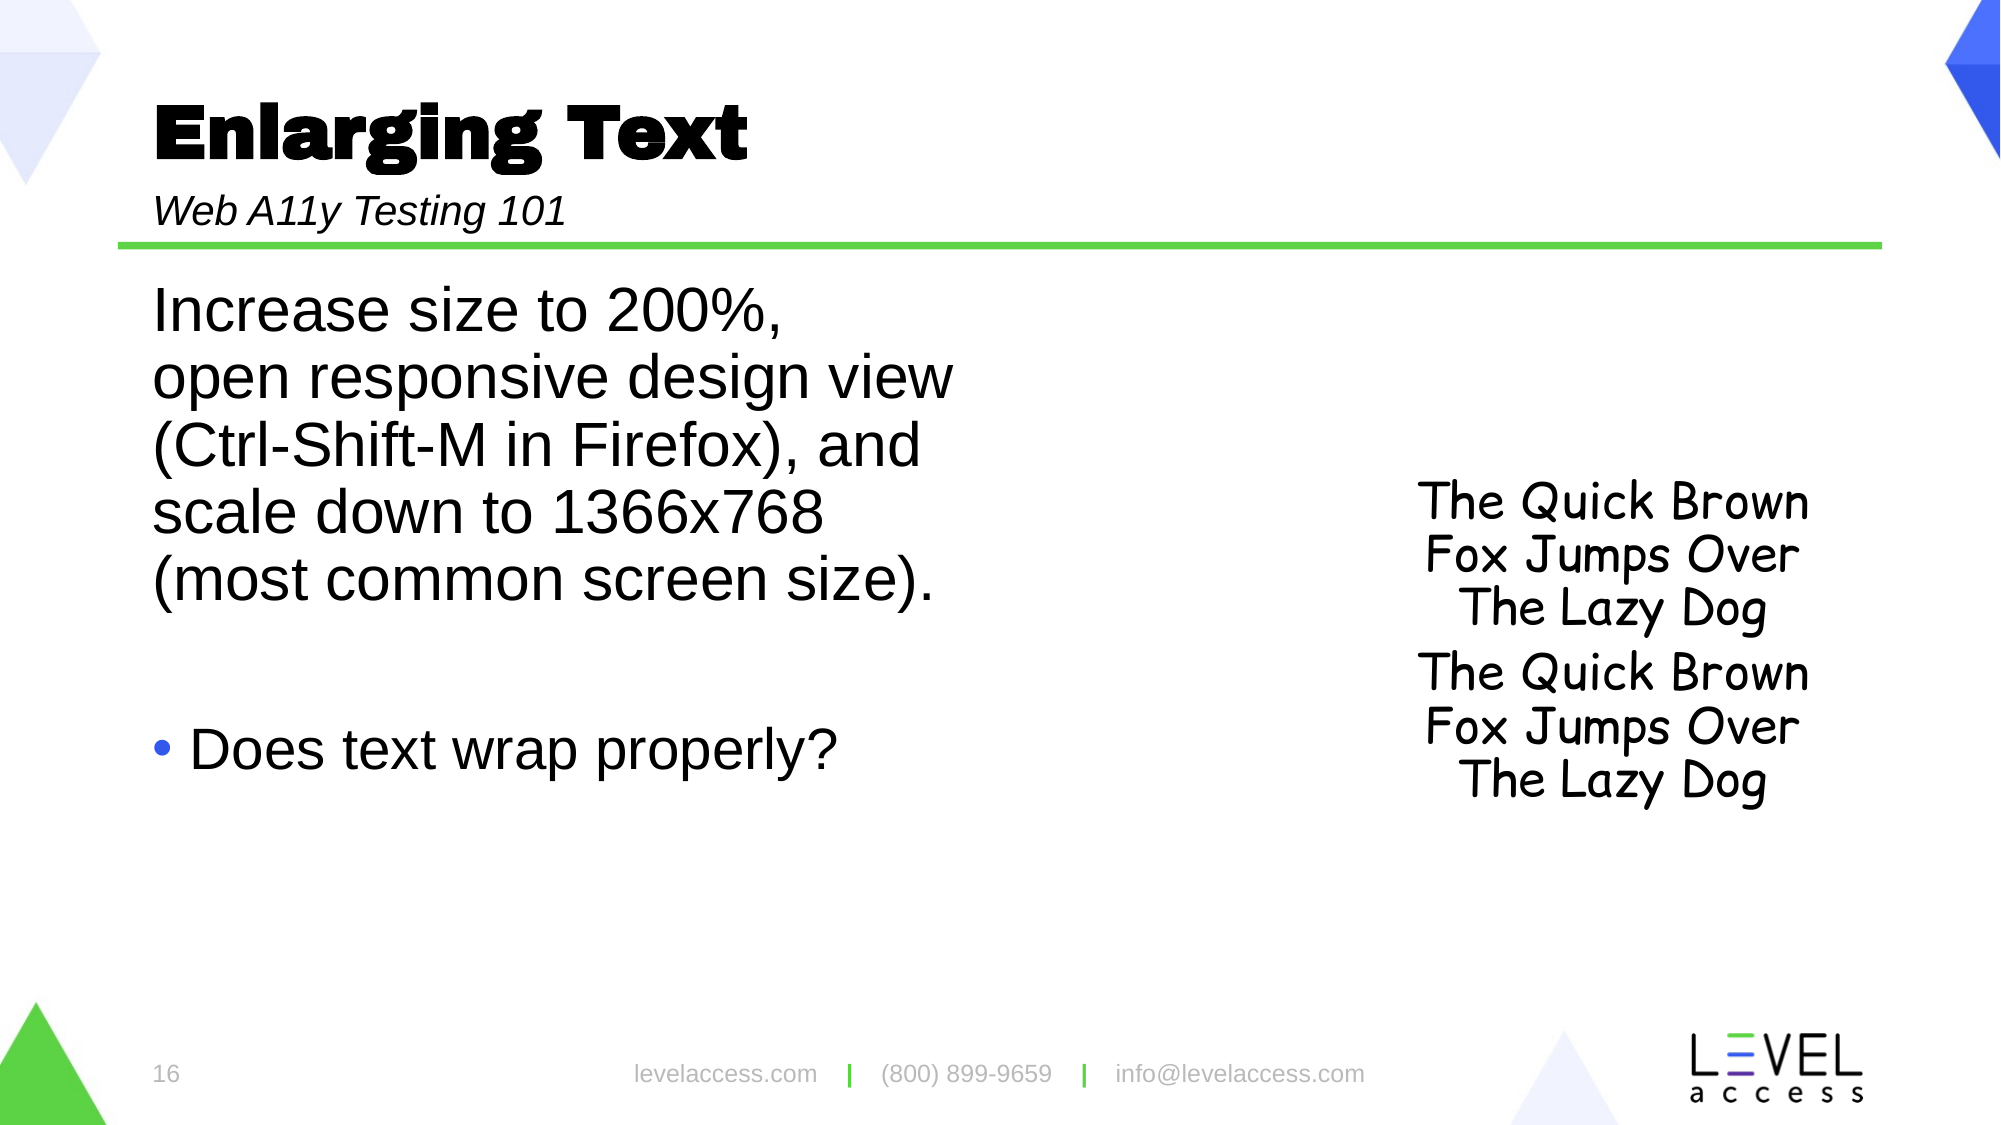

# Enlarging Text
Web A11y Testing 101
Increase size to 200%,
open responsive design view (Ctrl-Shift-M in Firefox), and scale down to 1366x768 (most common screen size).

Does text wrap properly?
The Quick Brown Fox Jumps Over The Lazy Dog
The Quick Brown Fox Jumps Over The Lazy Dog

levelaccess.com    |    (800) 899-9659    |    info@levelaccess.com
16